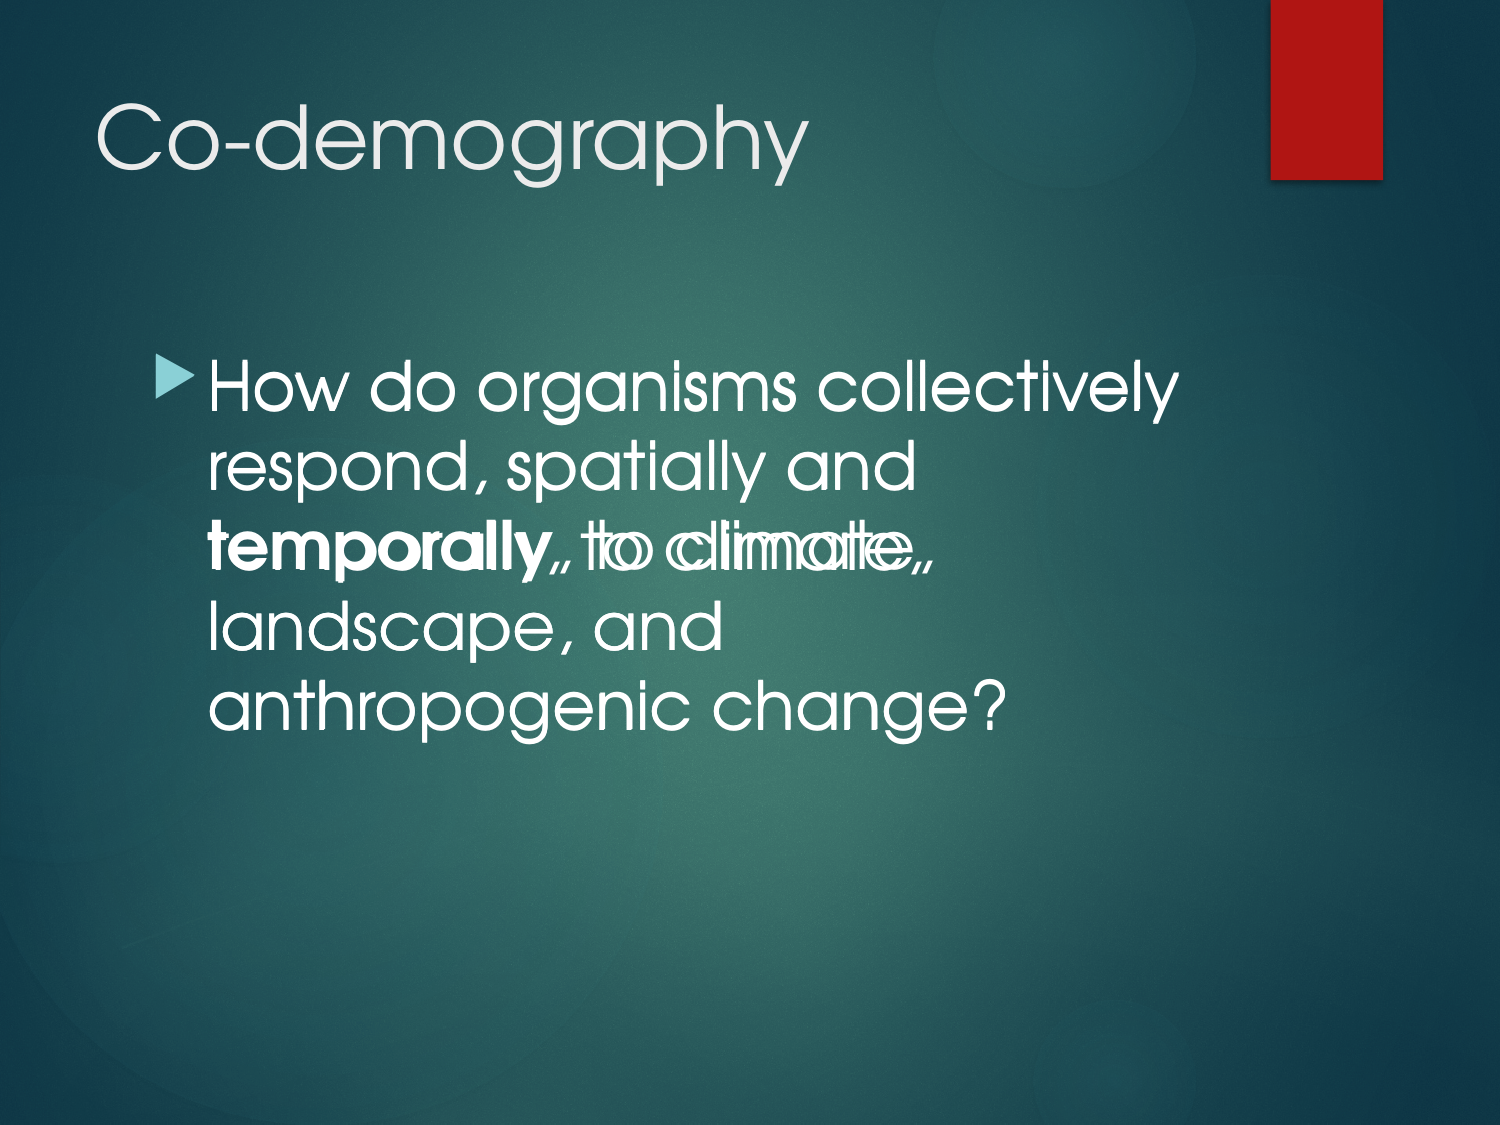

# Co-demography
How do organisms collectively respond, spatially and temporally, to climate, landscape, and anthropogenic change?

How do organisms collectively respond, spatially and temporally, to climate, landscape, and anthropogenic change?